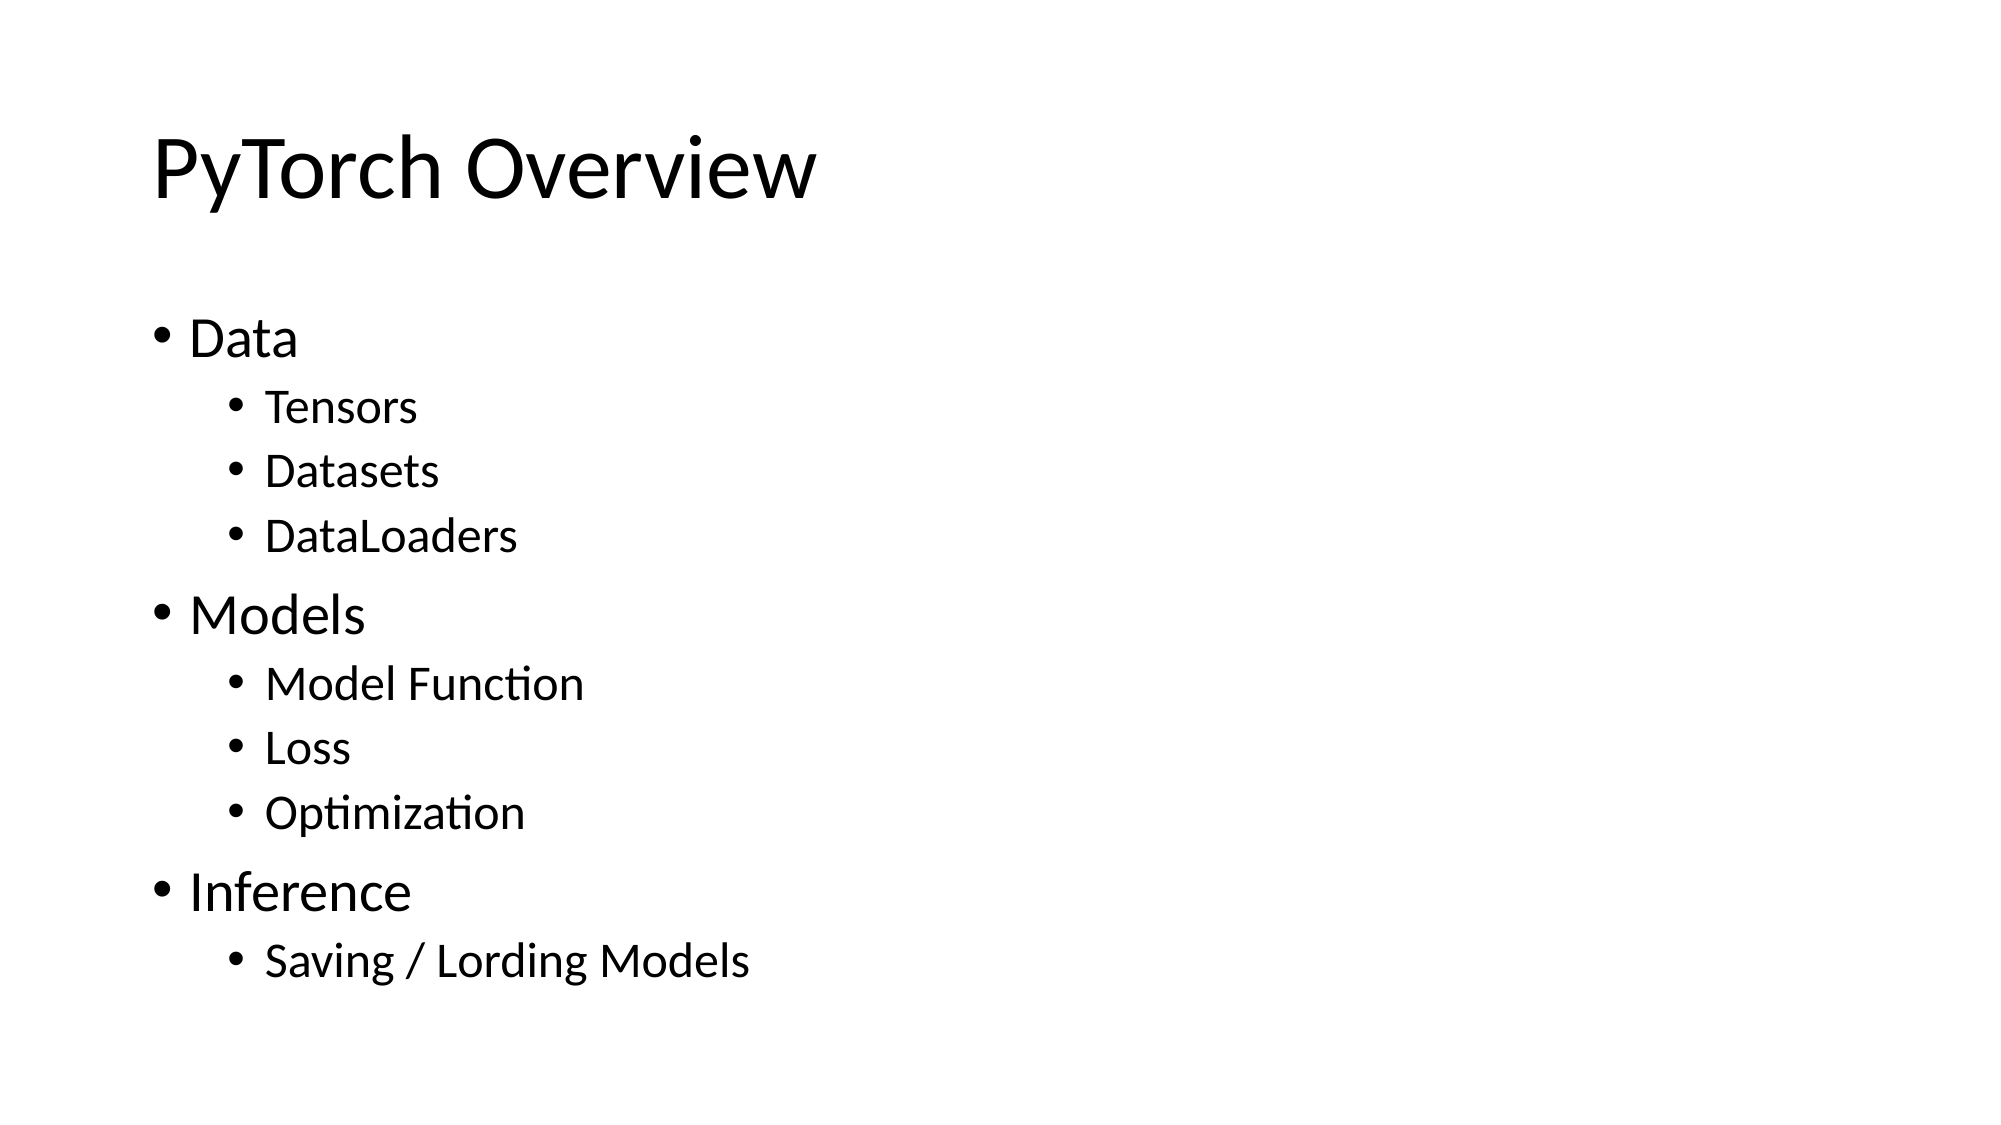

# PyTorch Overview
Data
Tensors
Datasets
DataLoaders
Models
Model Function
Loss
Optimization
Inference
Saving / Lording Models